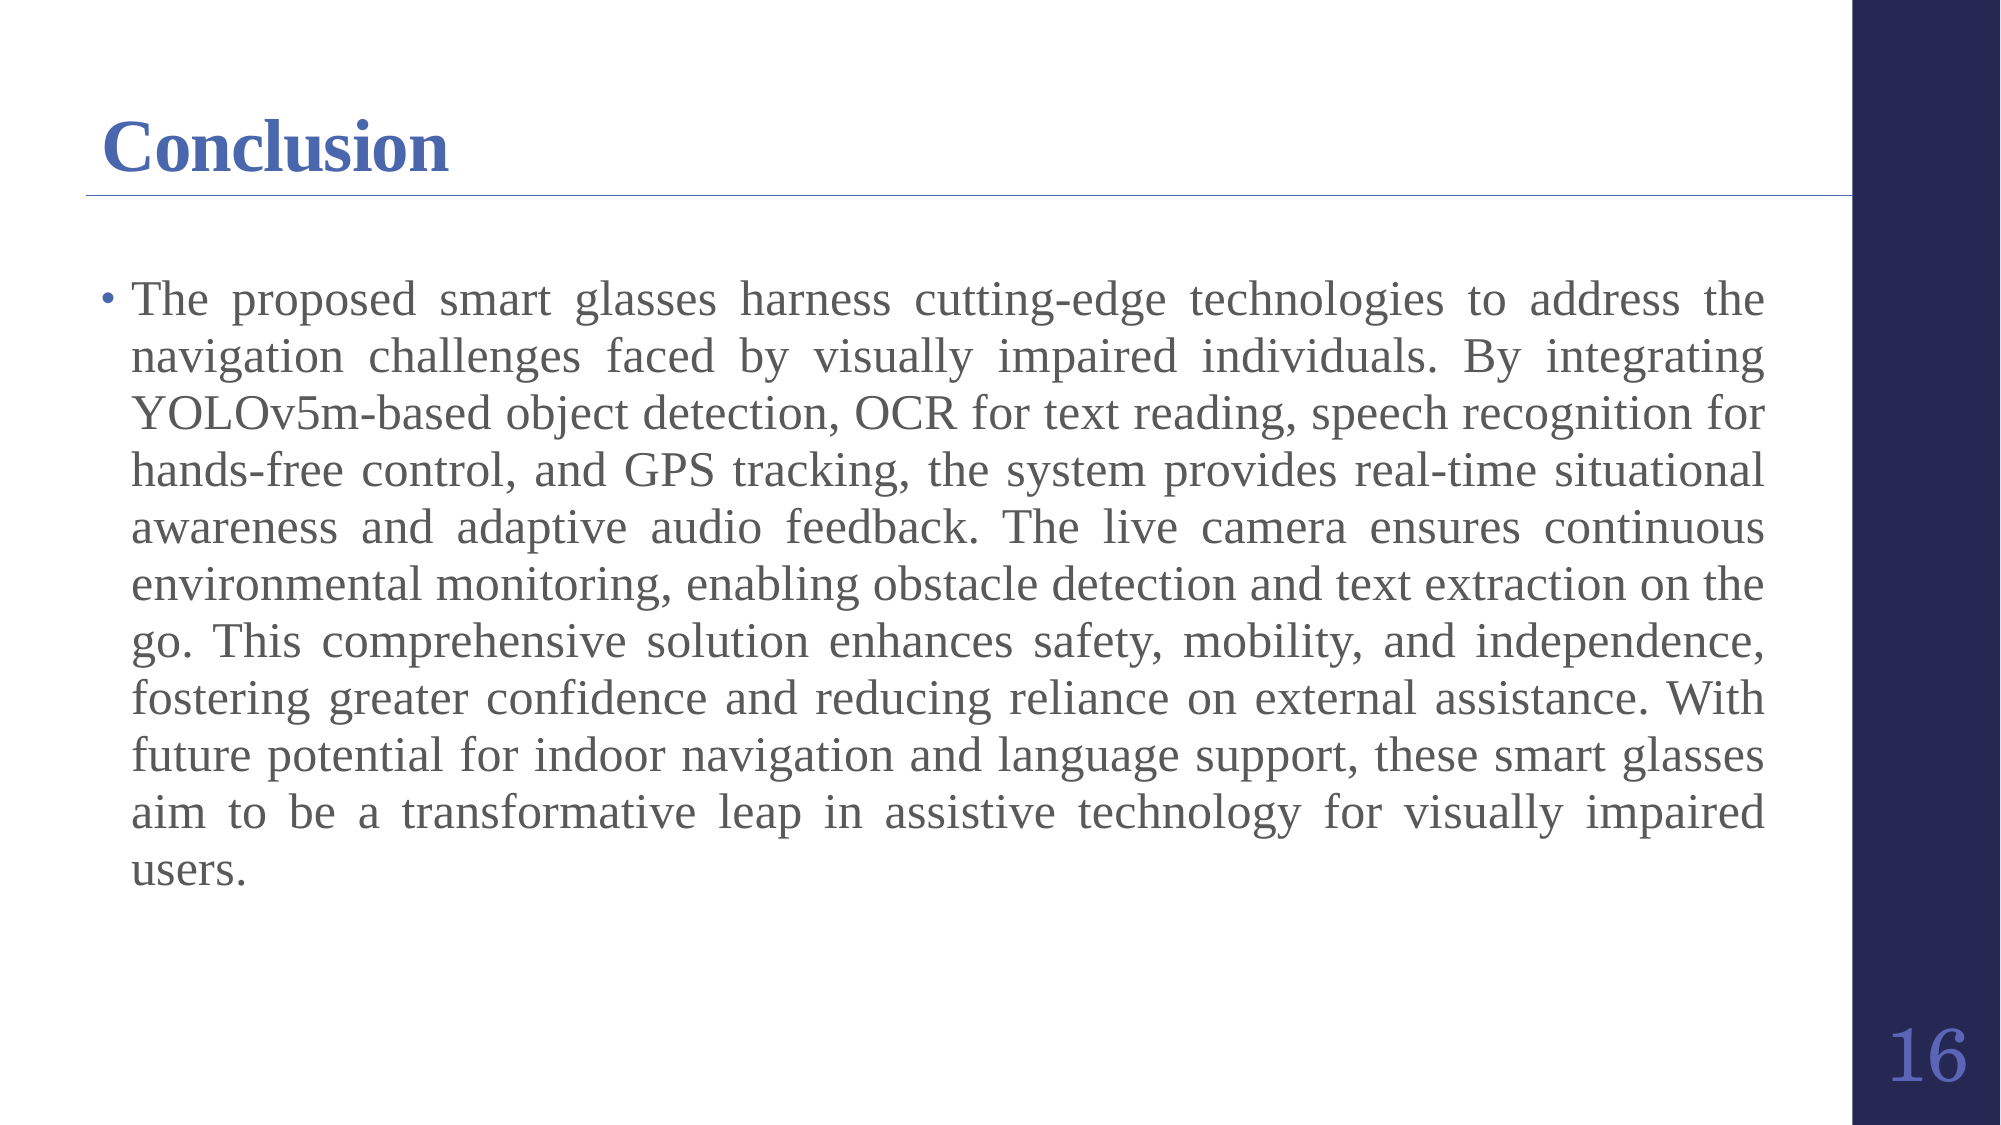

# Conclusion
The proposed smart glasses harness cutting-edge technologies to address the navigation challenges faced by visually impaired individuals. By integrating YOLOv5m-based object detection, OCR for text reading, speech recognition for hands-free control, and GPS tracking, the system provides real-time situational awareness and adaptive audio feedback. The live camera ensures continuous environmental monitoring, enabling obstacle detection and text extraction on the go. This comprehensive solution enhances safety, mobility, and independence, fostering greater confidence and reducing reliance on external assistance. With future potential for indoor navigation and language support, these smart glasses aim to be a transformative leap in assistive technology for visually impaired users.

16